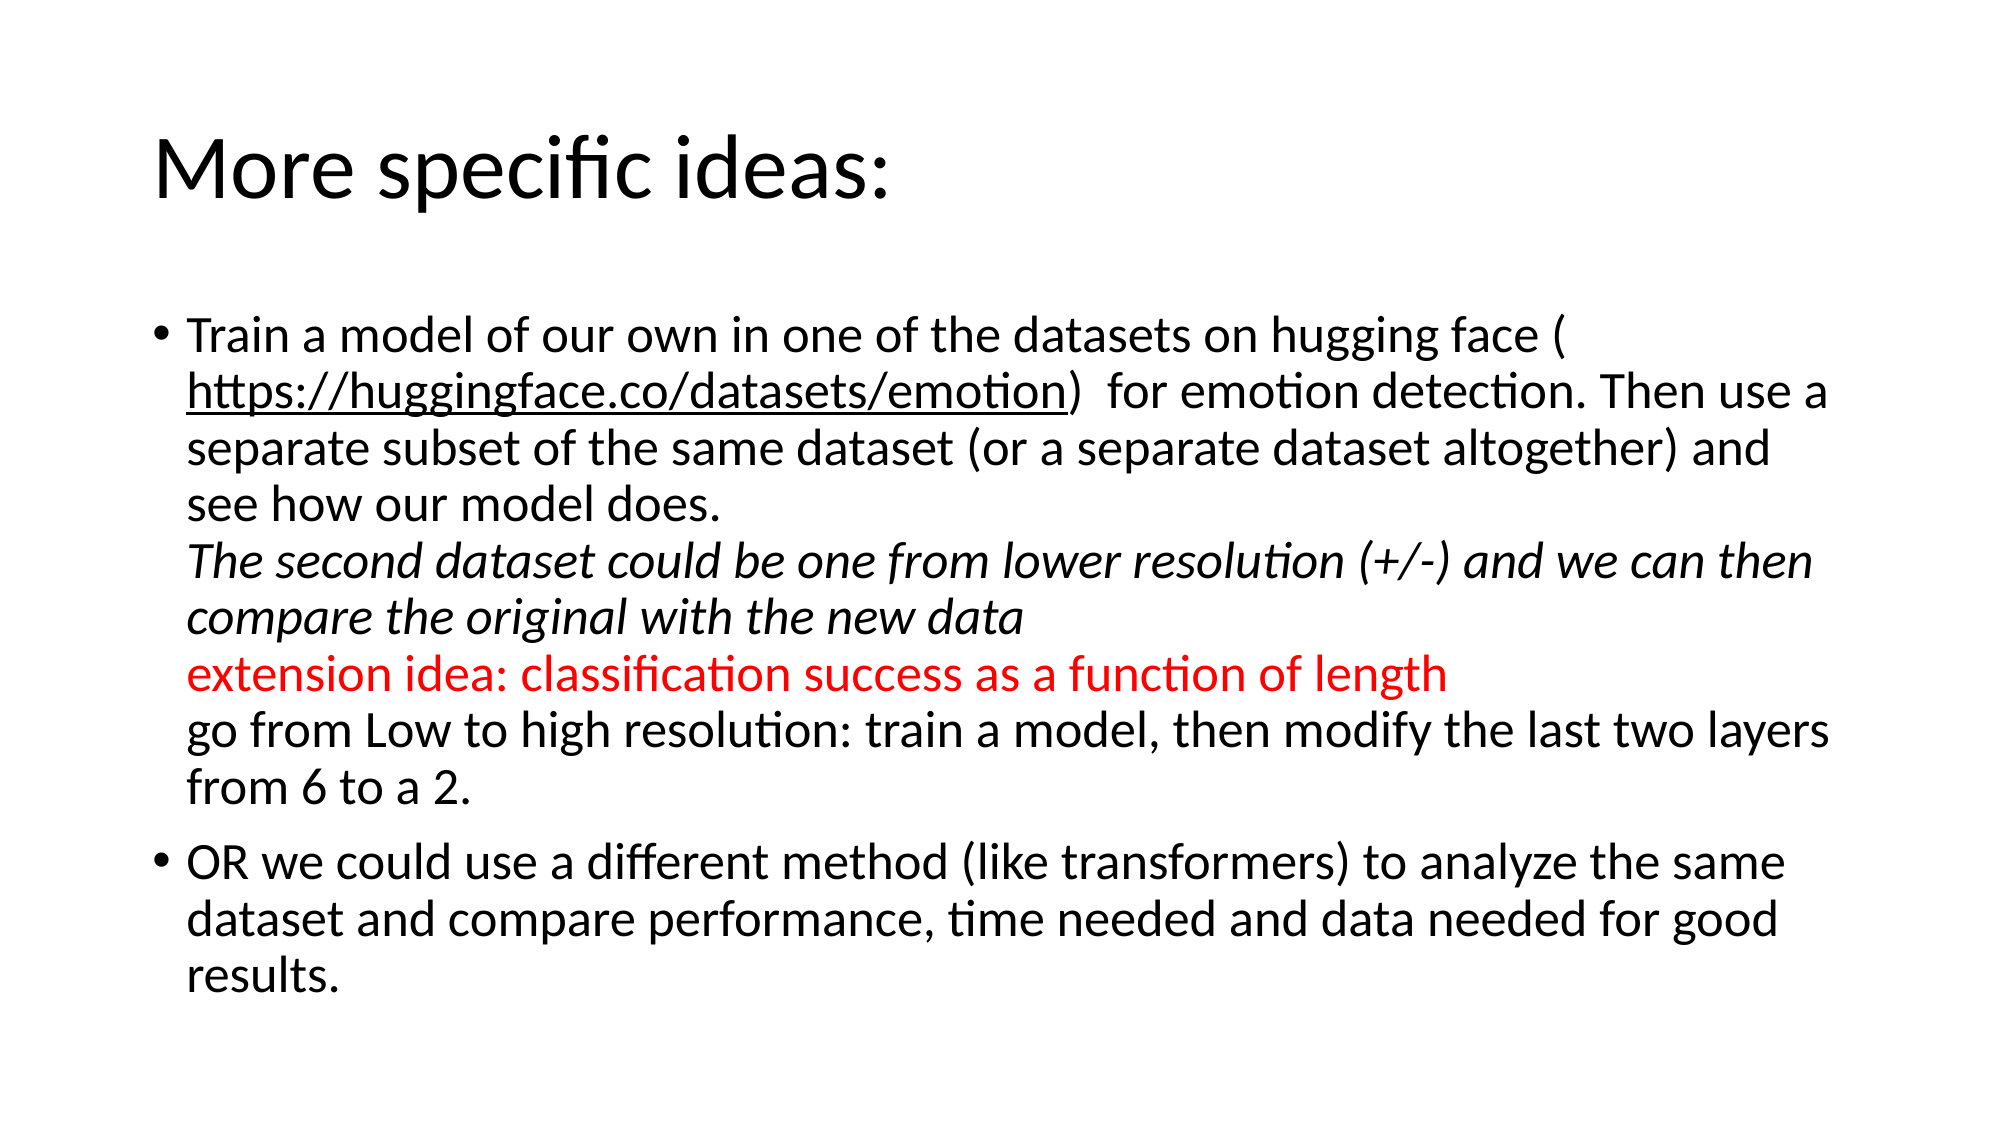

# More specific ideas:
Train a model of our own in one of the datasets on hugging face (https://huggingface.co/datasets/emotion)  for emotion detection. Then use a separate subset of the same dataset (or a separate dataset altogether) and see how our model does.
The second dataset could be one from lower resolution (+/-) and we can then compare the original with the new data
extension idea: classification success as a function of length
go from Low to high resolution: train a model, then modify the last two layers from 6 to a 2.
OR we could use a different method (like transformers) to analyze the same dataset and compare performance, time needed and data needed for good results.